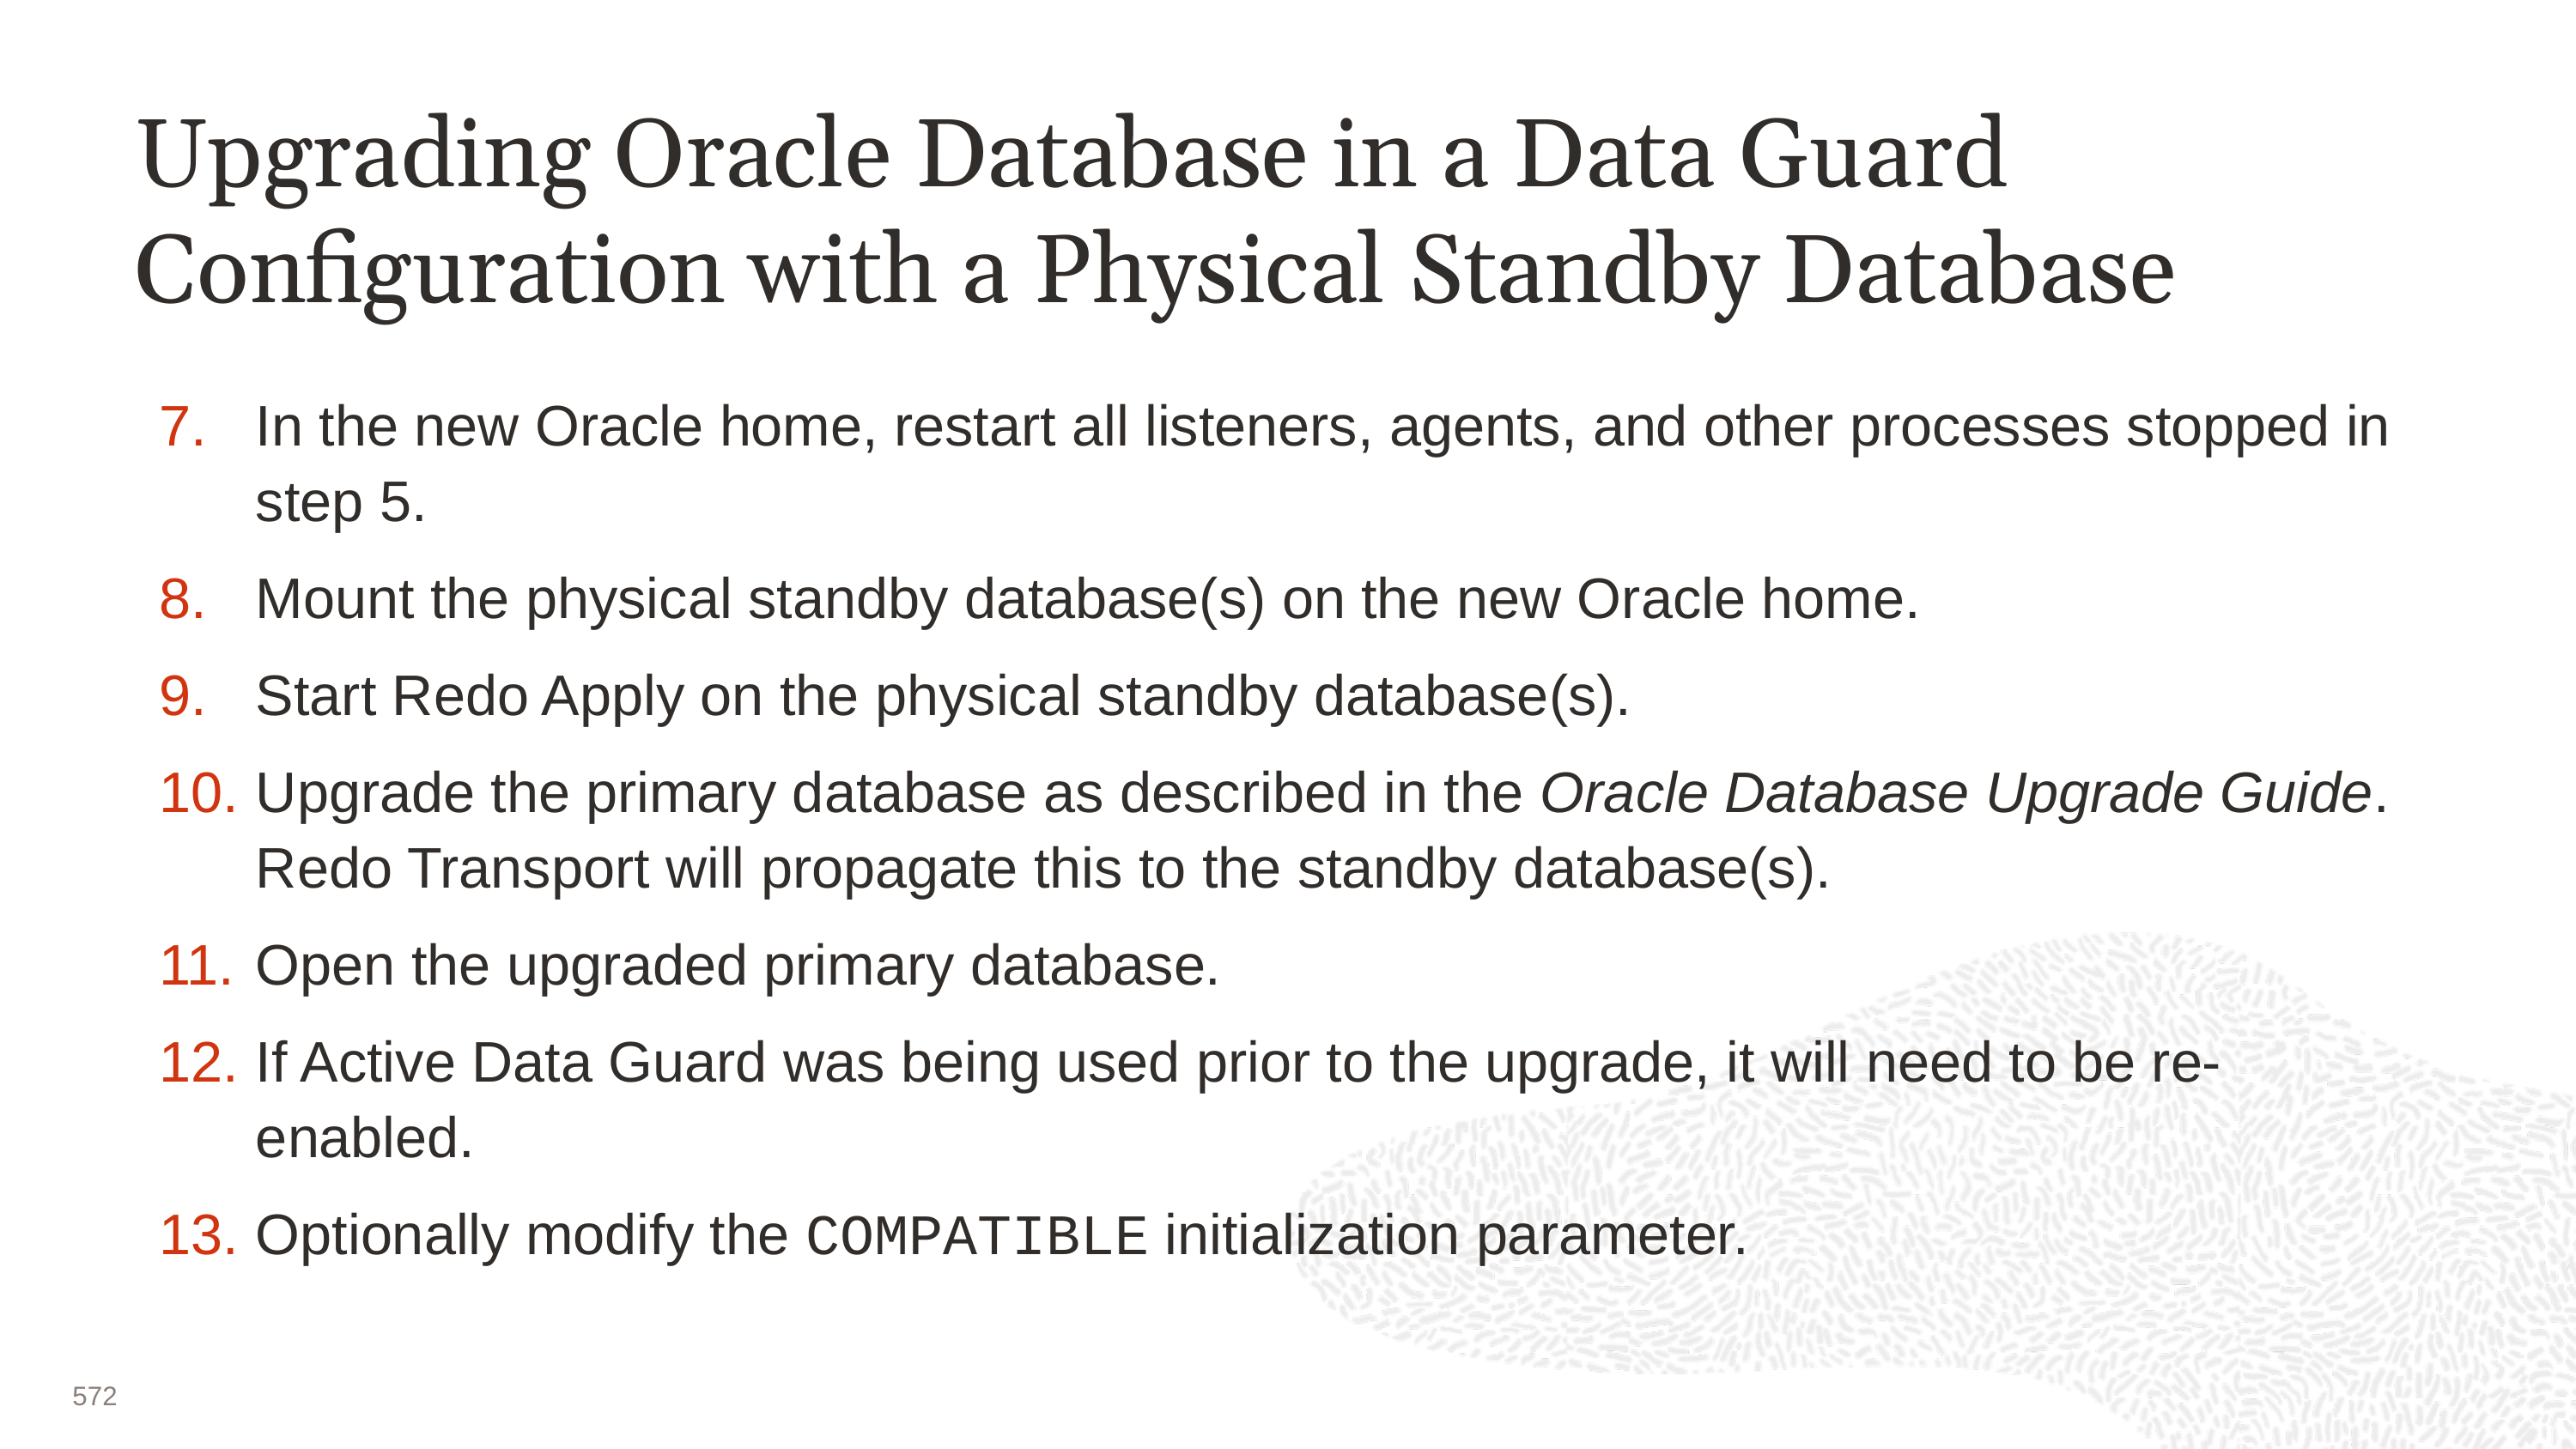

# Upgrading Oracle Database in a Data Guard Configuration with a Physical Standby Database
In the new Oracle home, restart all listeners, agents, and other processes stopped in step 5.
Mount the physical standby database(s) on the new Oracle home.
Start Redo Apply on the physical standby database(s).
Upgrade the primary database as described in the Oracle Database Upgrade Guide. Redo Transport will propagate this to the standby database(s).
Open the upgraded primary database.
If Active Data Guard was being used prior to the upgrade, it will need to be re-enabled.
Optionally modify the COMPATIBLE initialization parameter.